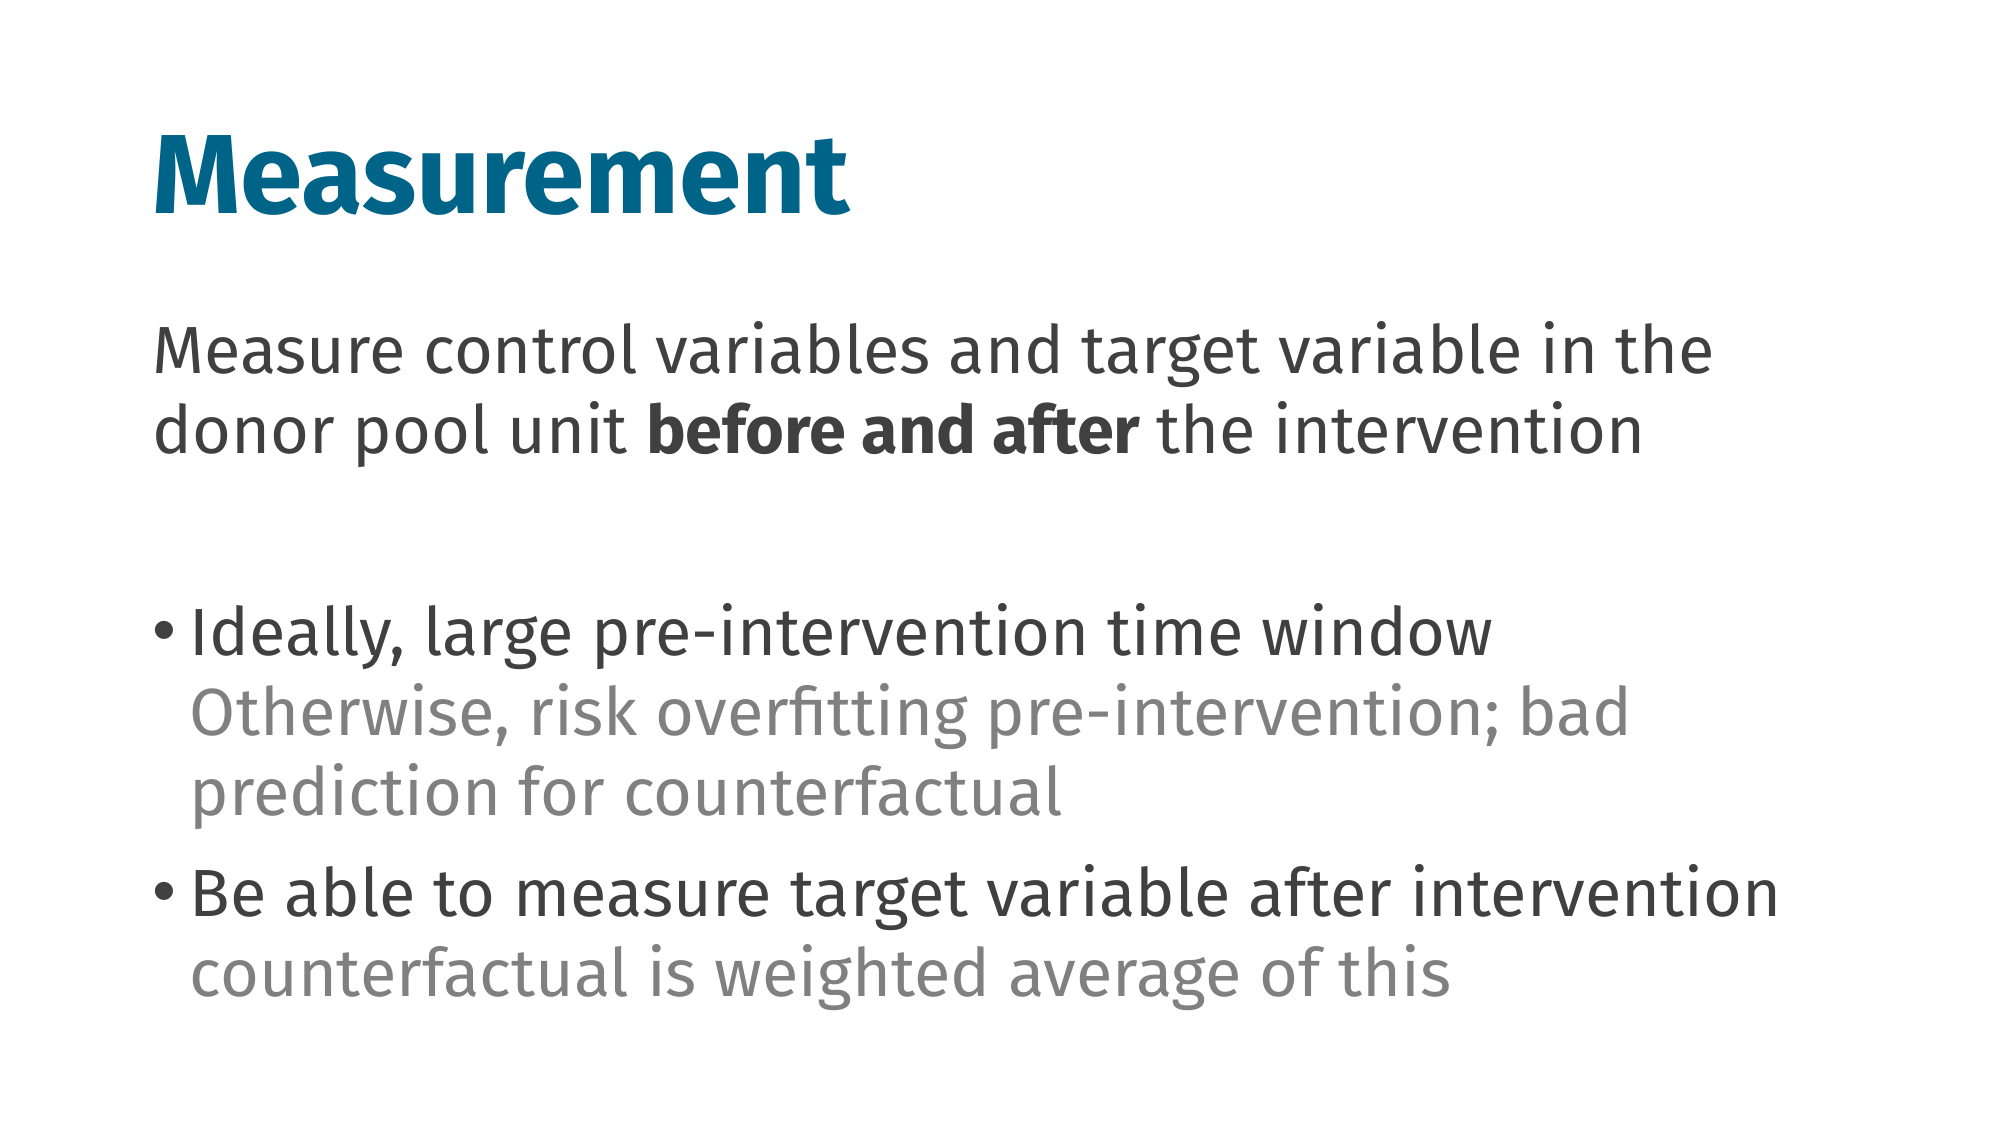

# Measurement
Measure control variables and target variable in the donor pool unit before and after the intervention

Ideally, large pre-intervention time window
Otherwise, risk overfitting pre-intervention; bad prediction for counterfactual
Be able to measure target variable after intervention
counterfactual is weighted average of this